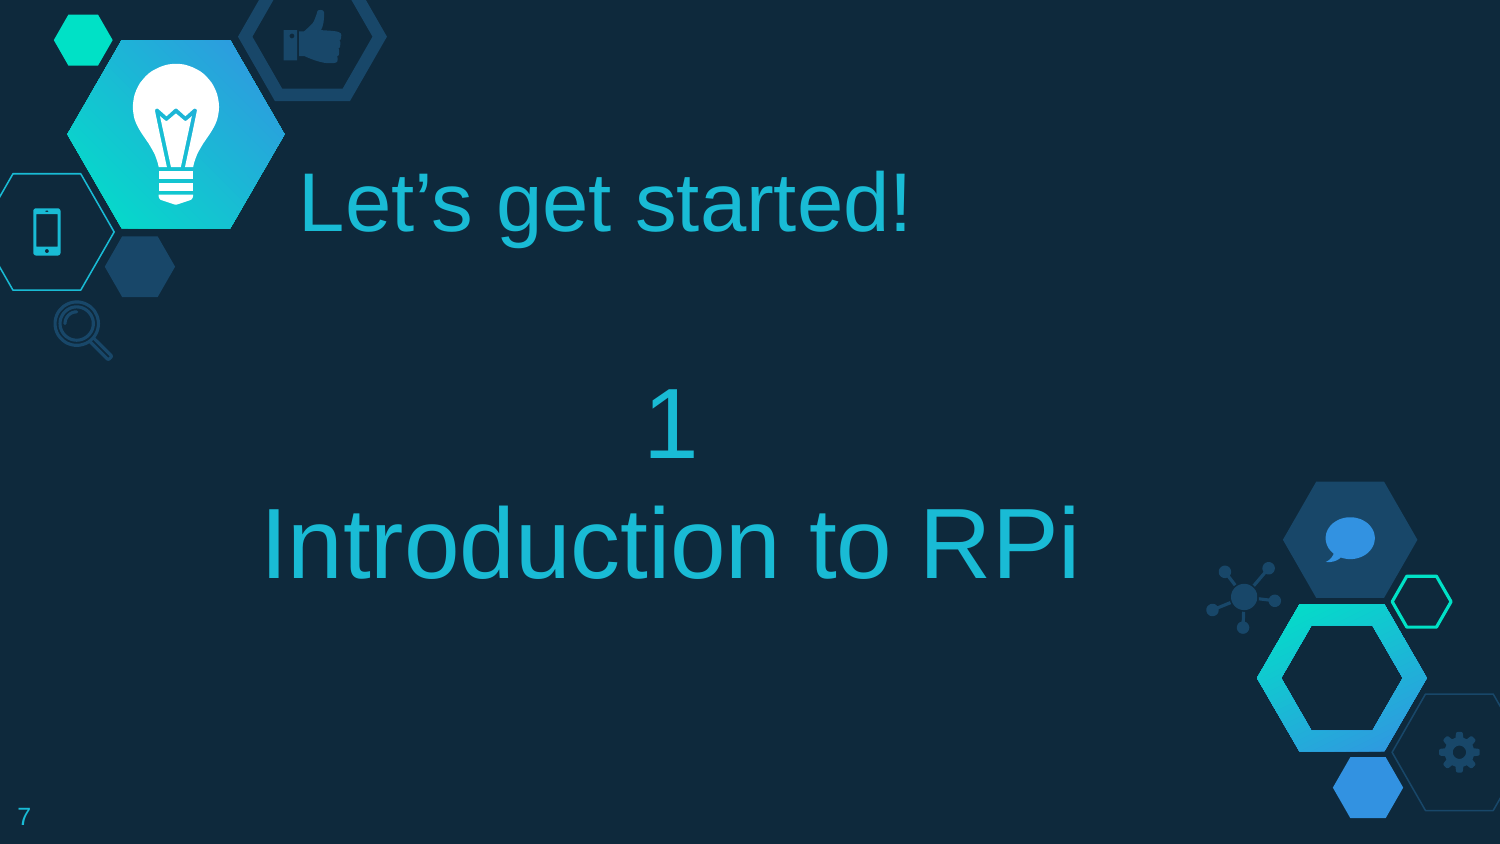

Let’s get started!
# 1
Introduction to RPi
7